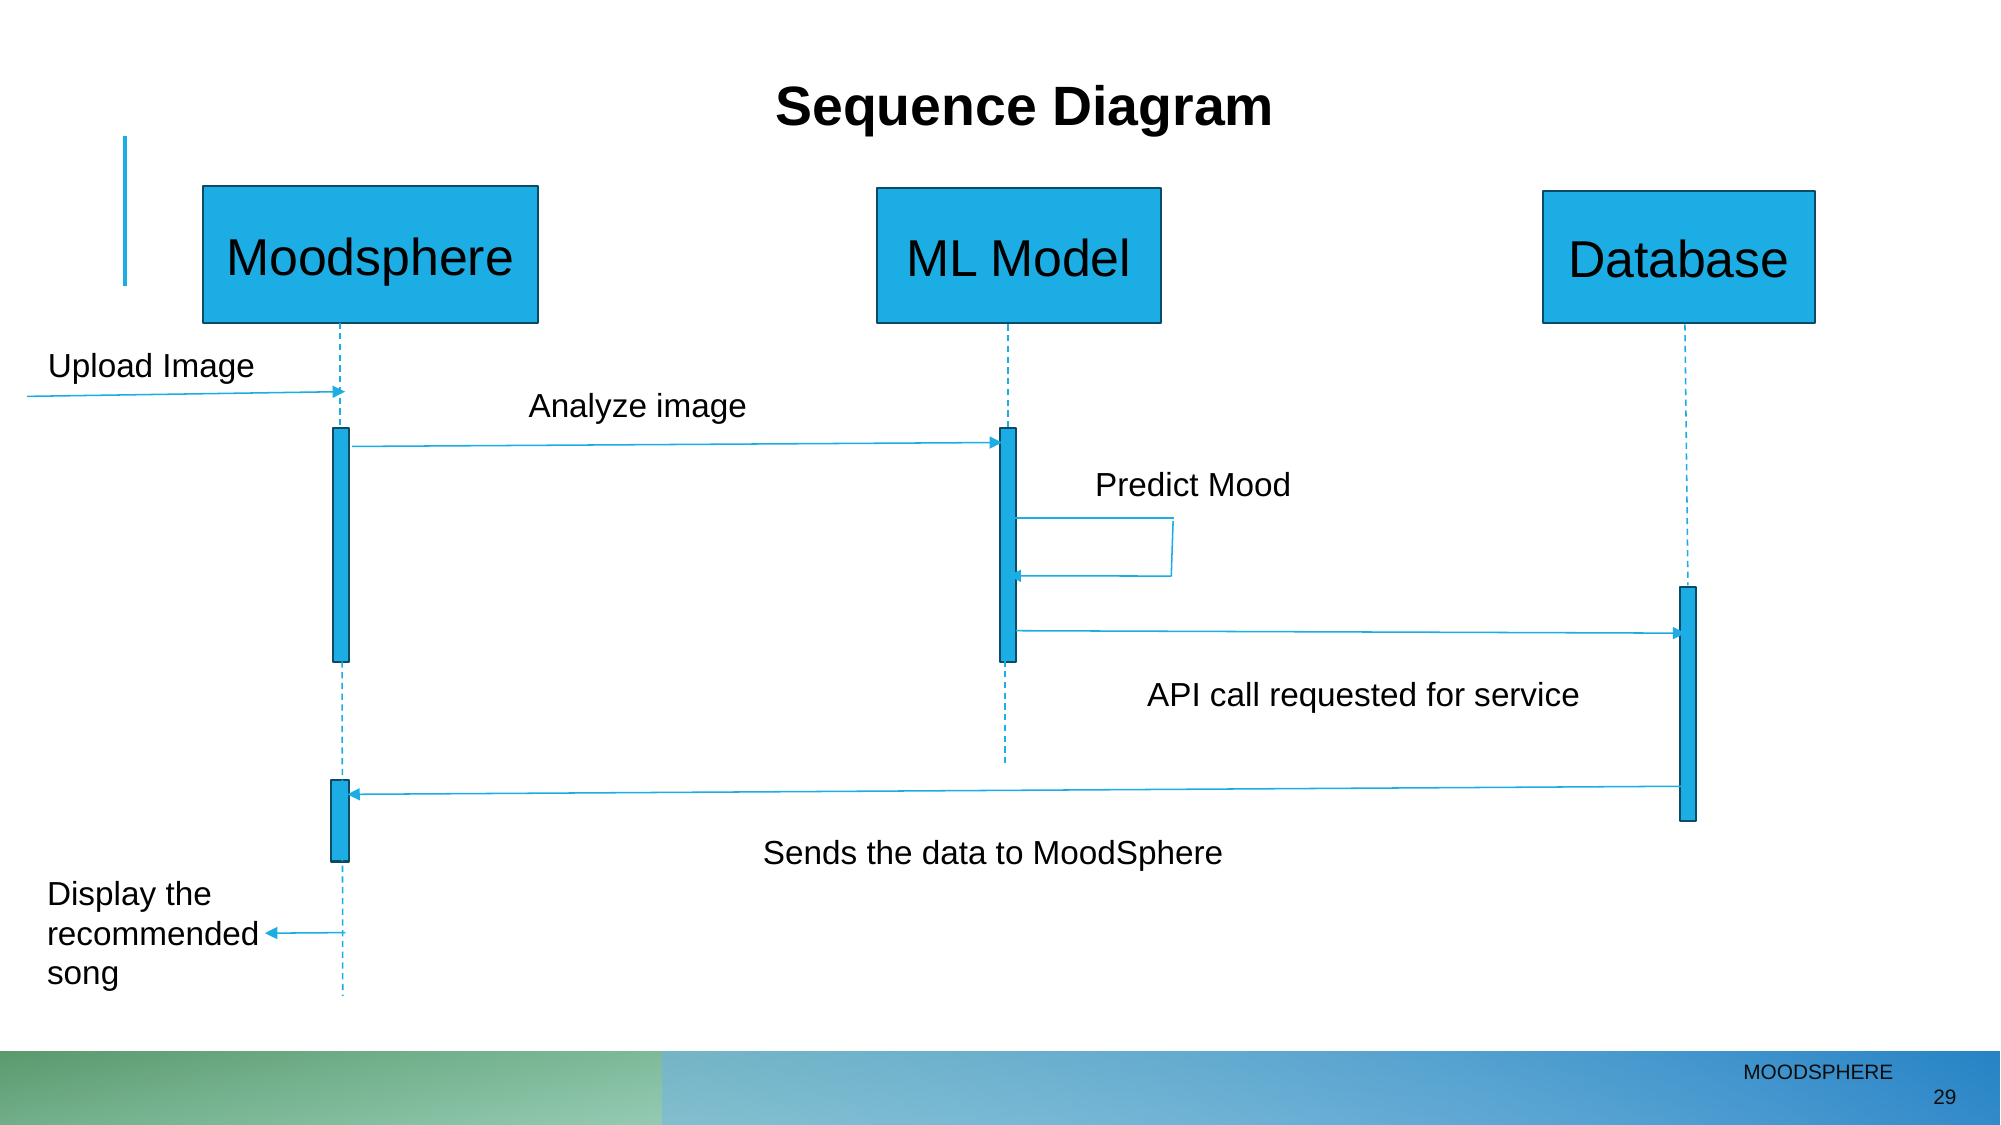

Sequence Diagram
Moodsphere
ML Model
Database
Upload Image
Analyze image

Predict Mood

API call requested for service

Sends the data to MoodSphere
Display the recommended song
MOODSPHERE                            29